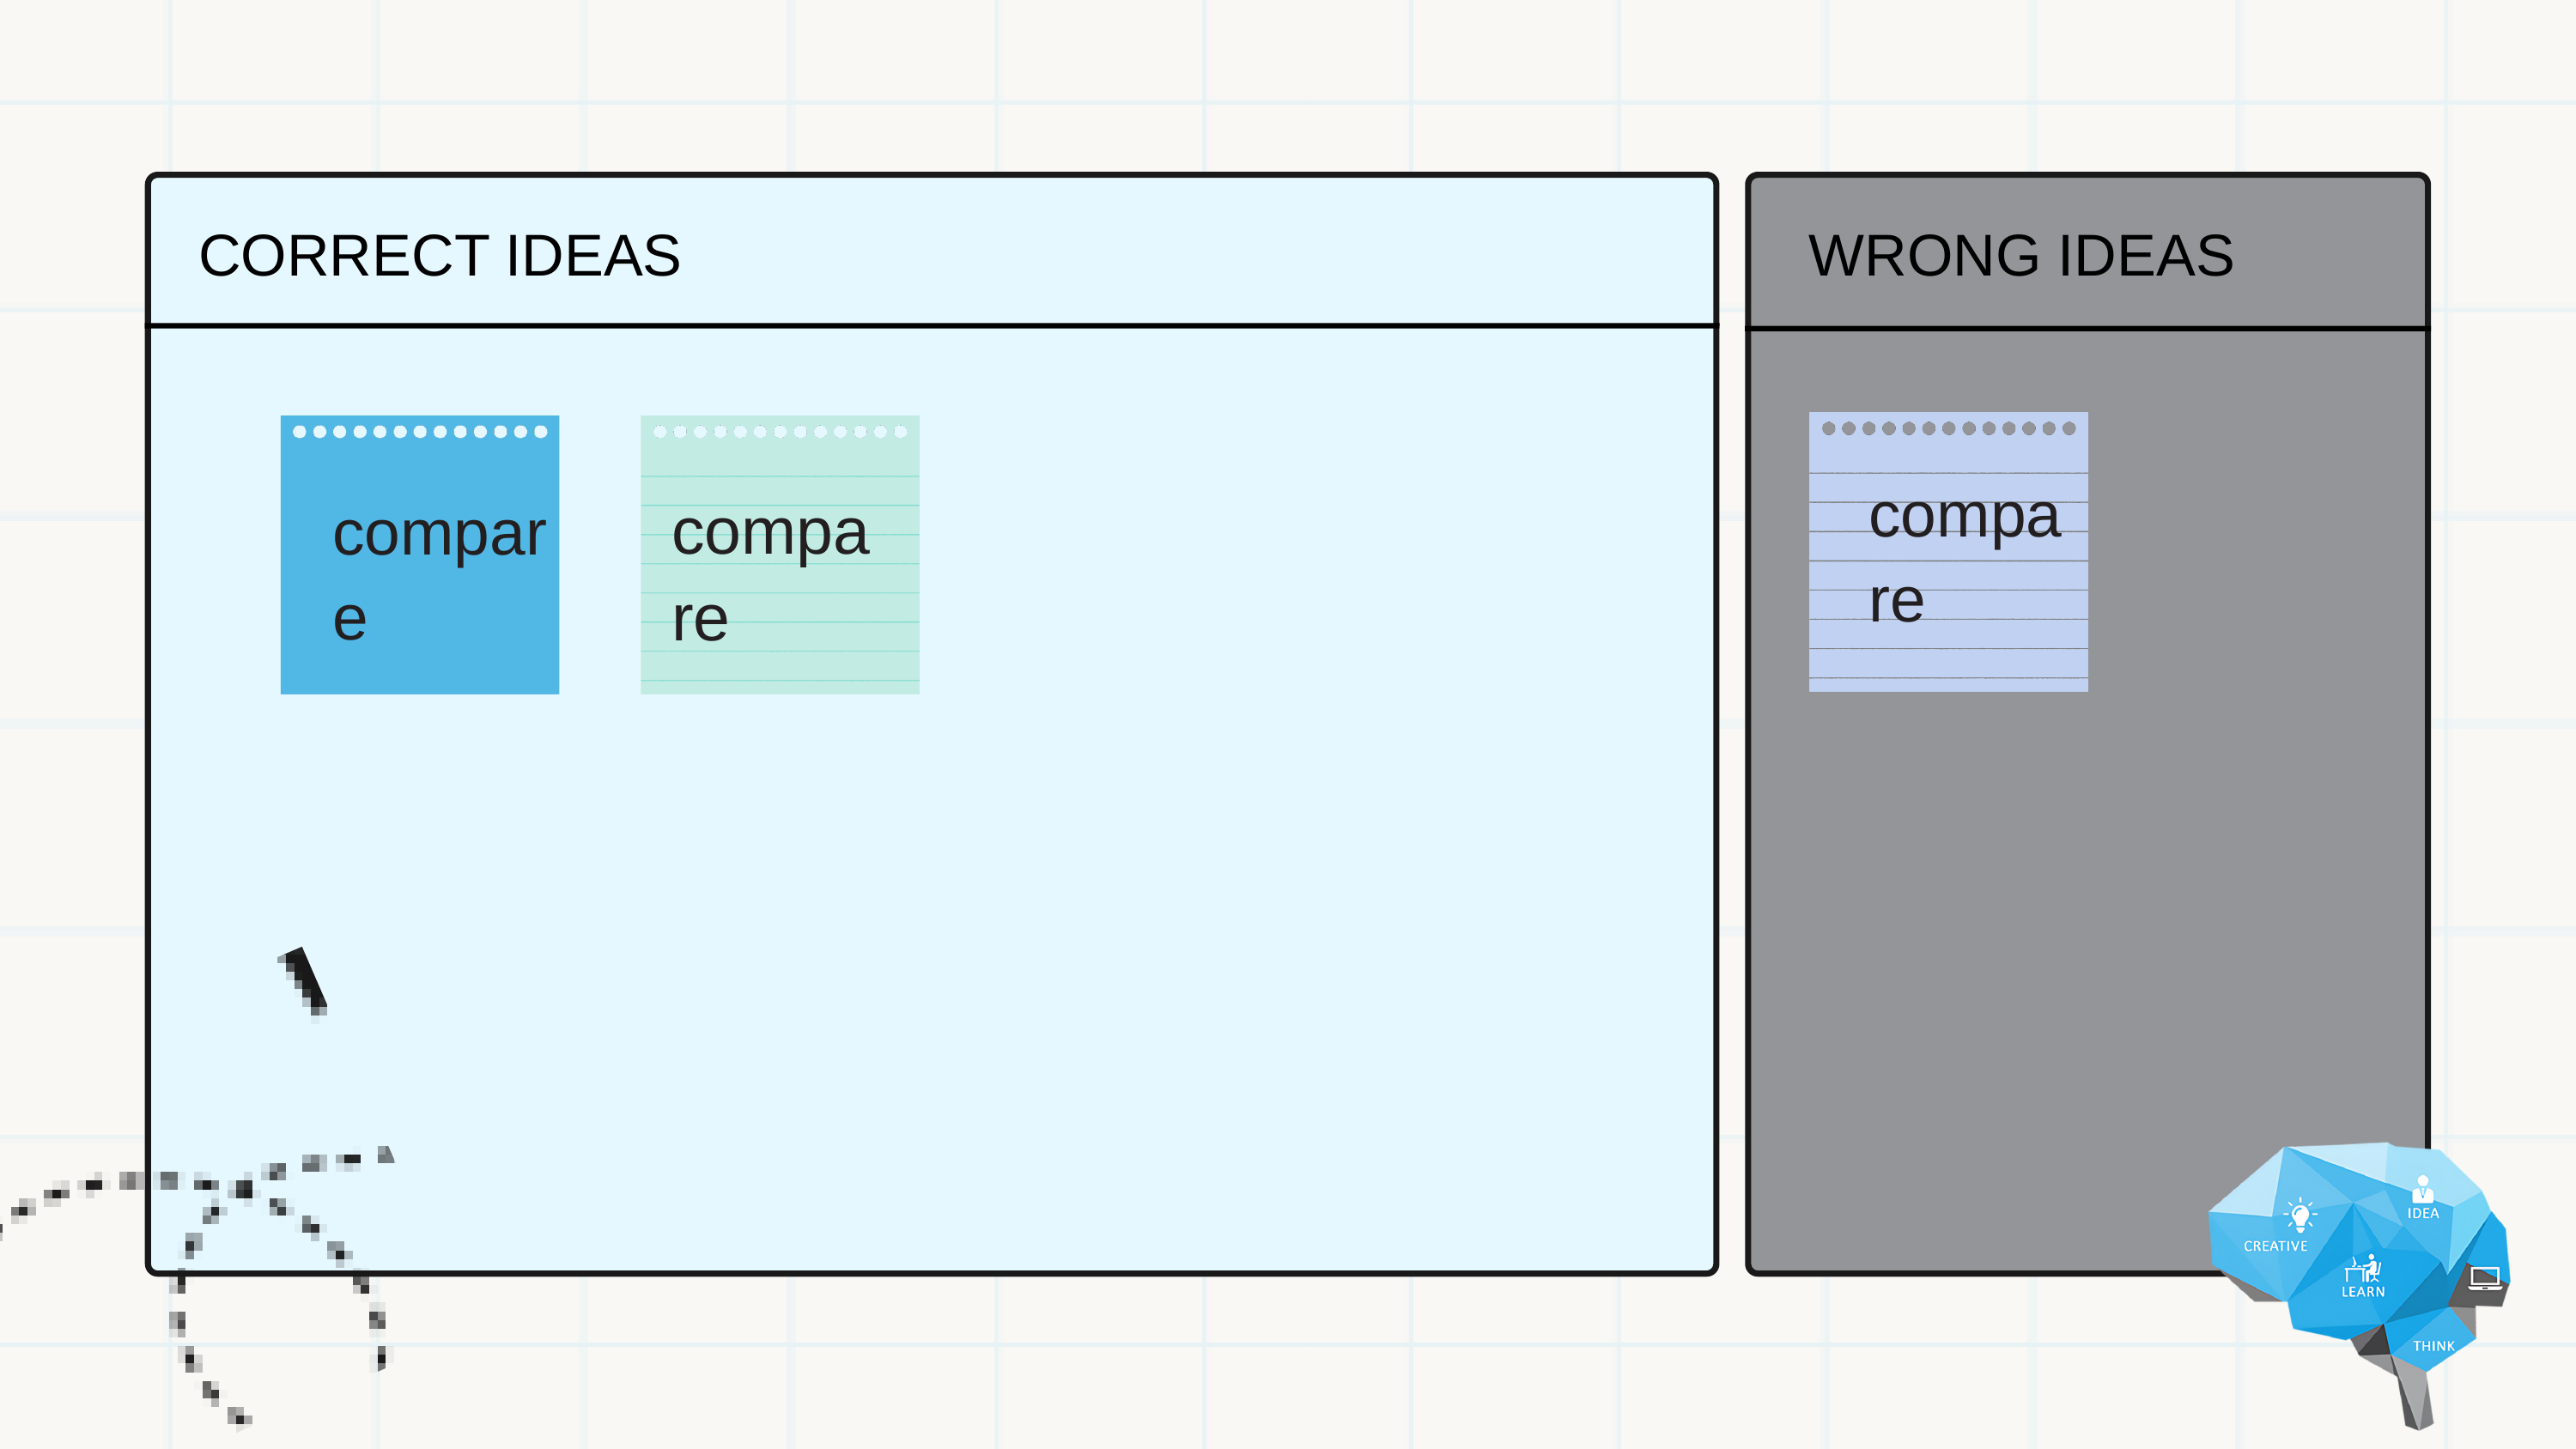

CORRECT IDEAS
WRONG IDEAS

compare
compare
compare